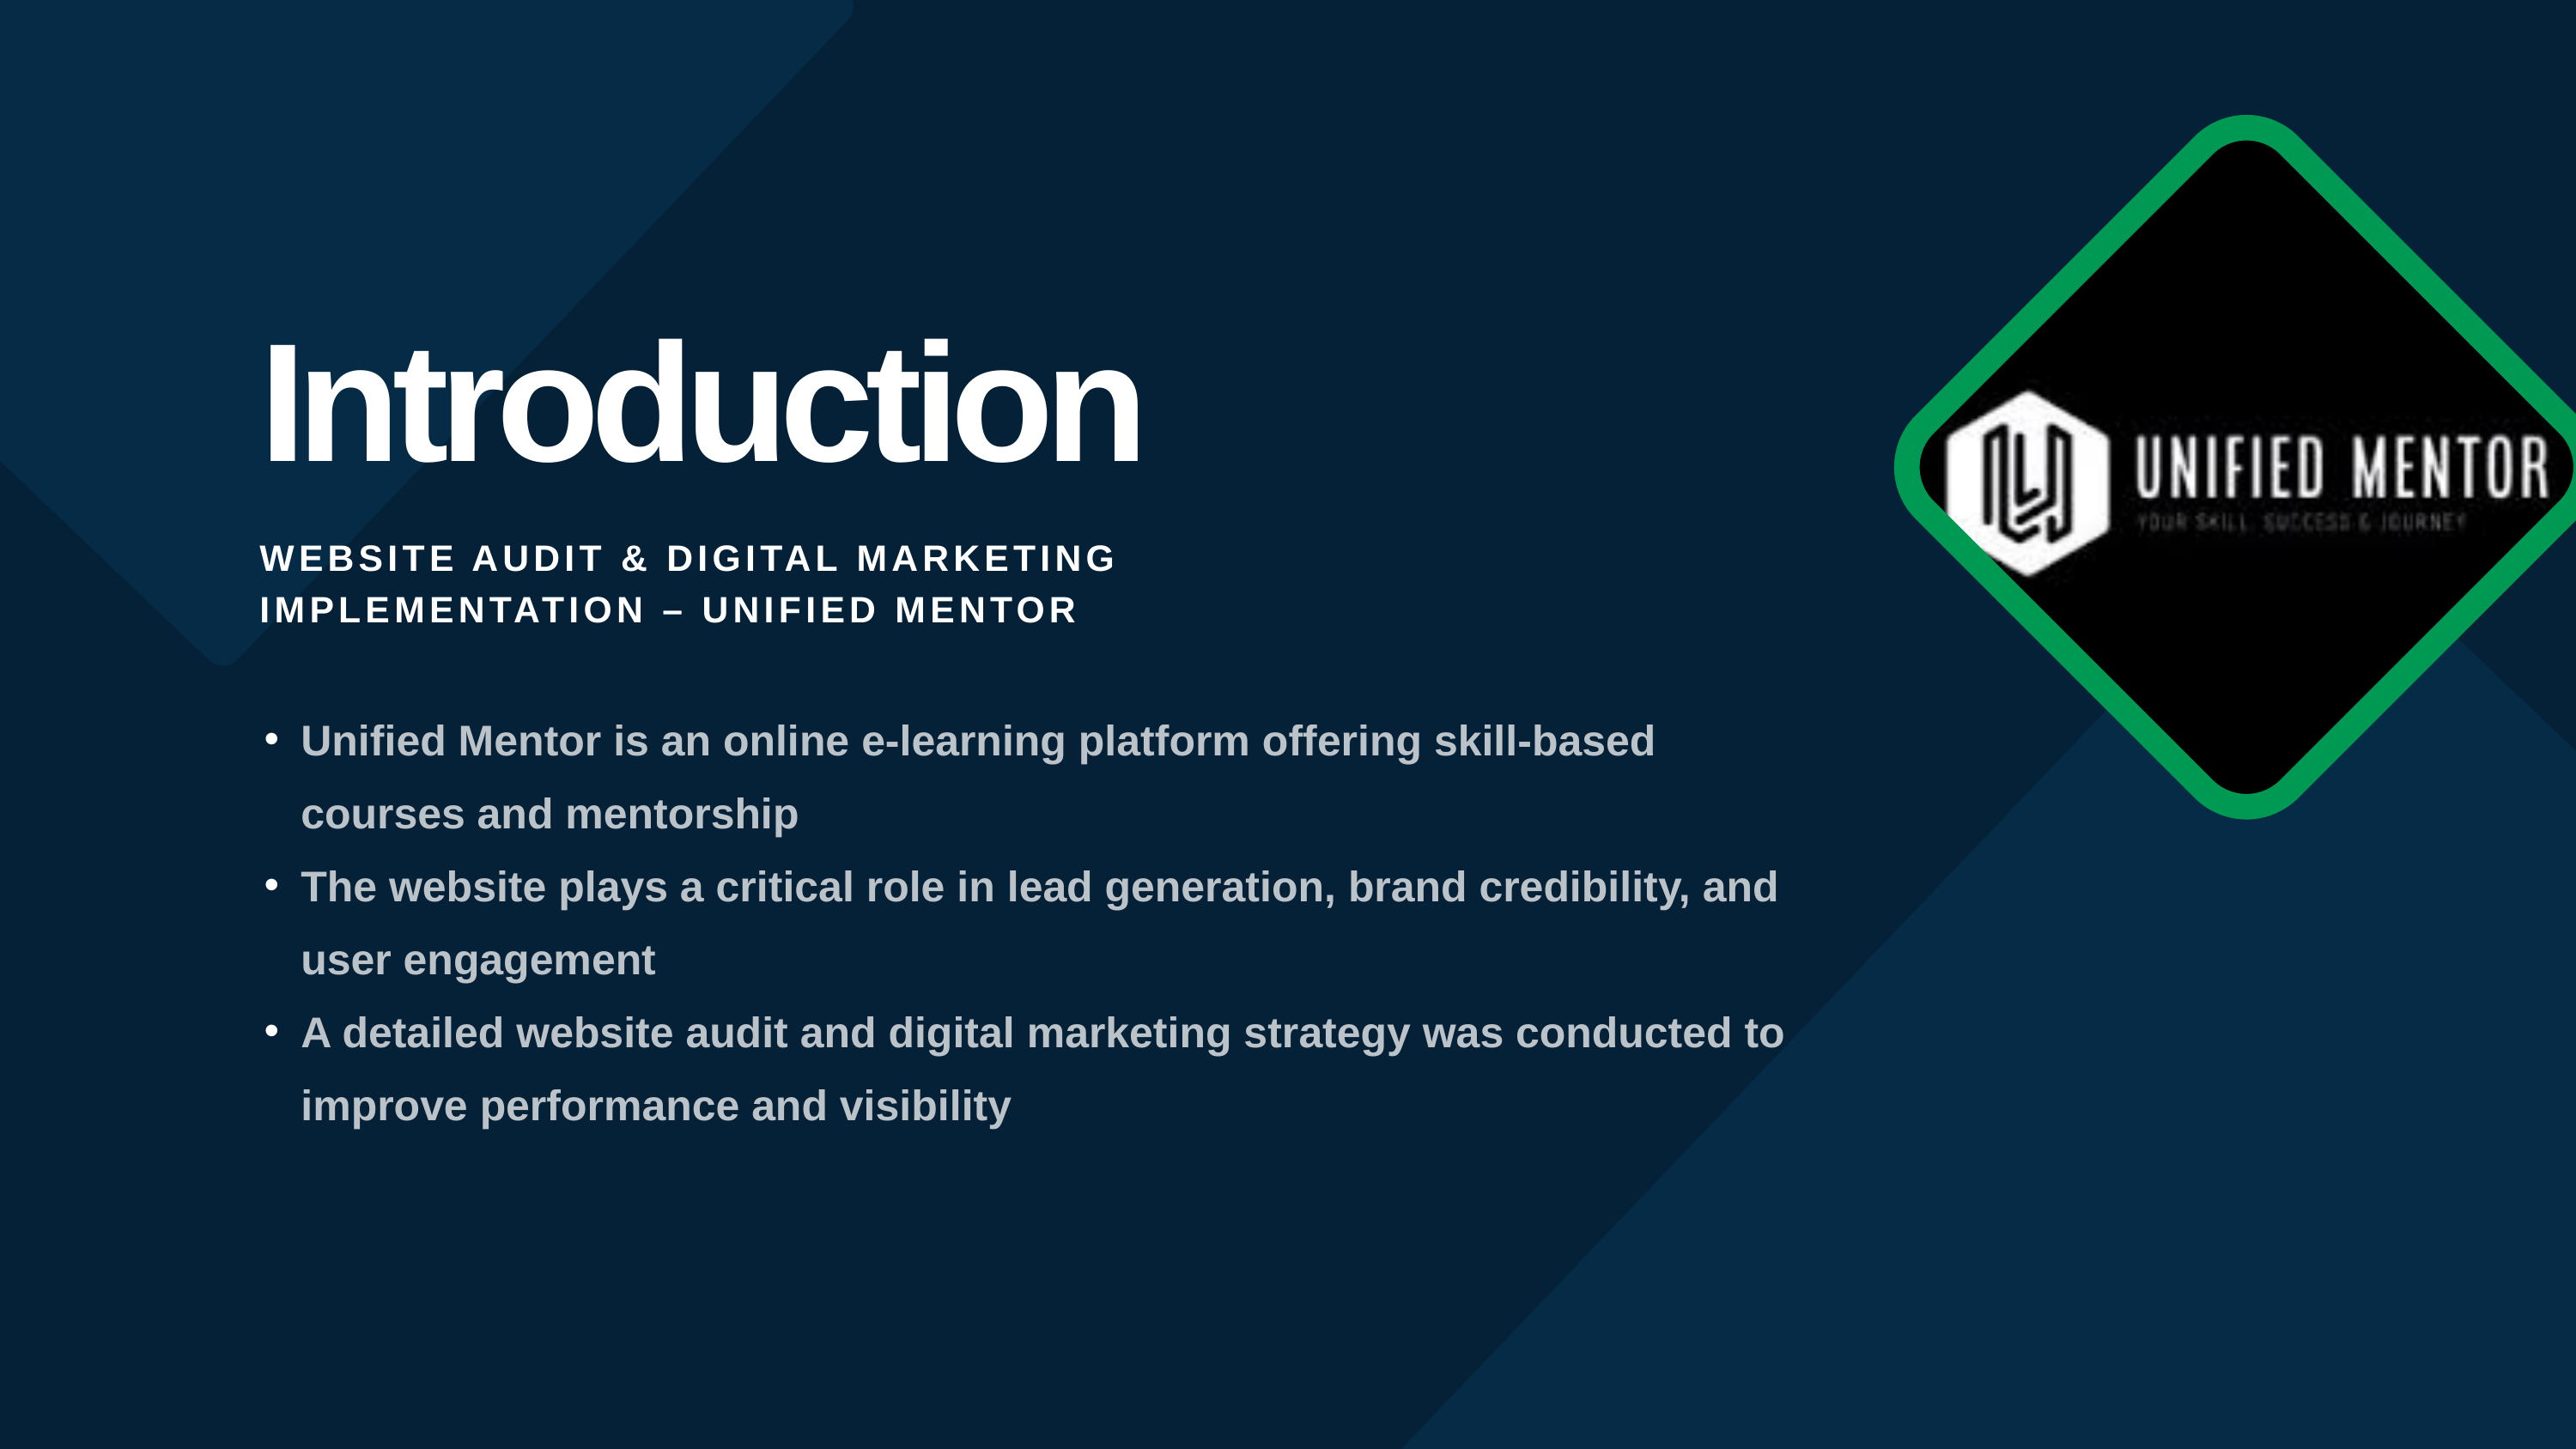

Introduction
WEBSITE AUDIT & DIGITAL MARKETING IMPLEMENTATION – UNIFIED MENTOR

Unified Mentor is an online e-learning platform offering skill-based courses and mentorship
The website plays a critical role in lead generation, brand credibility, and user engagement
A detailed website audit and digital marketing strategy was conducted to improve performance and visibility